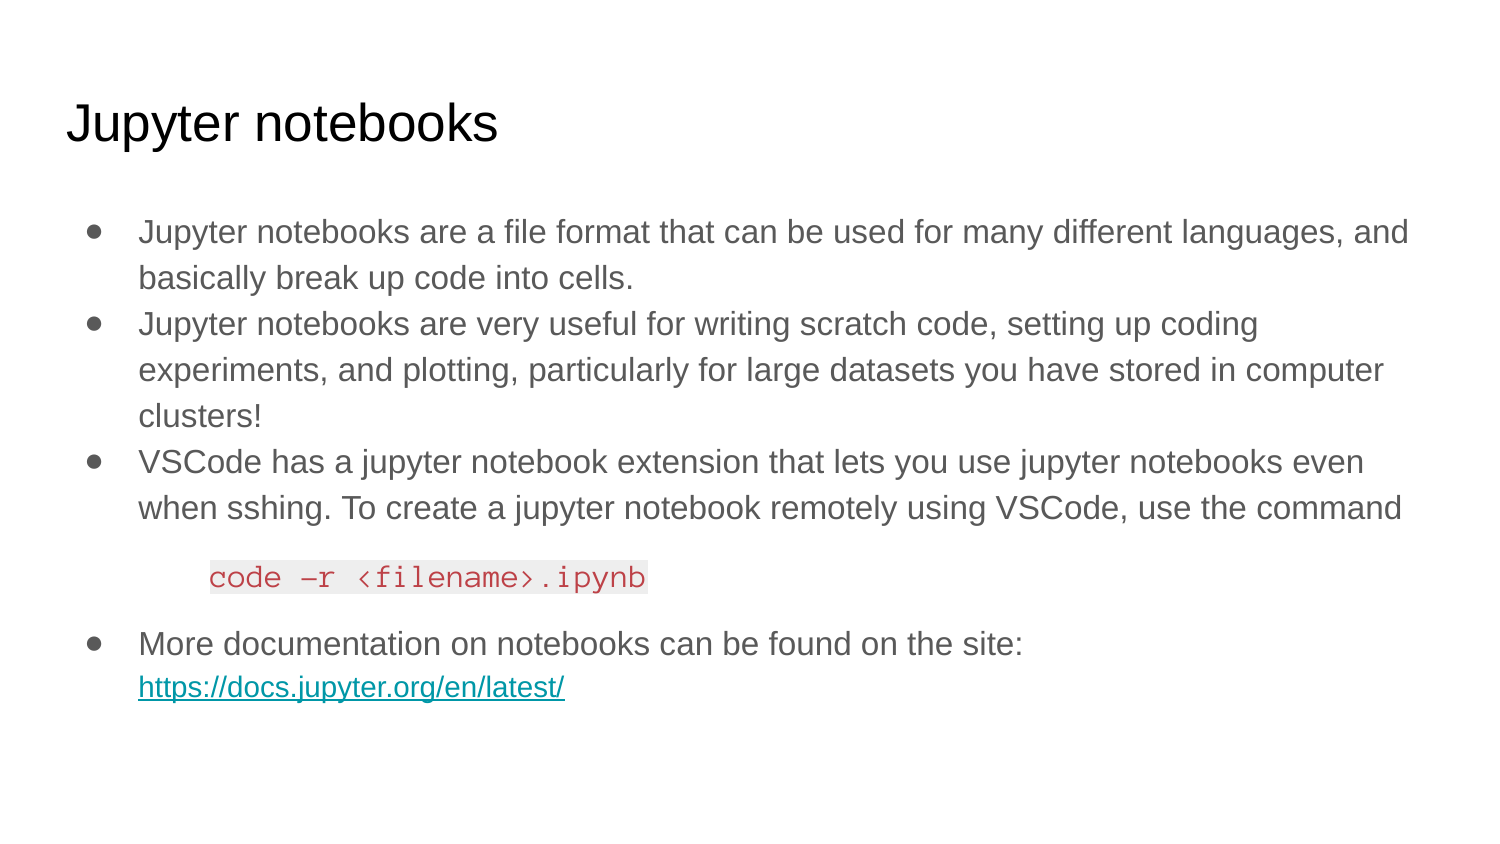

# Jupyter notebooks
Jupyter notebooks are a file format that can be used for many different languages, and basically break up code into cells.
Jupyter notebooks are very useful for writing scratch code, setting up coding experiments, and plotting, particularly for large datasets you have stored in computer clusters!
VSCode has a jupyter notebook extension that lets you use jupyter notebooks even when sshing. To create a jupyter notebook remotely using VSCode, use the command
code -r <filename>.ipynb
More documentation on notebooks can be found on the site: https://docs.jupyter.org/en/latest/